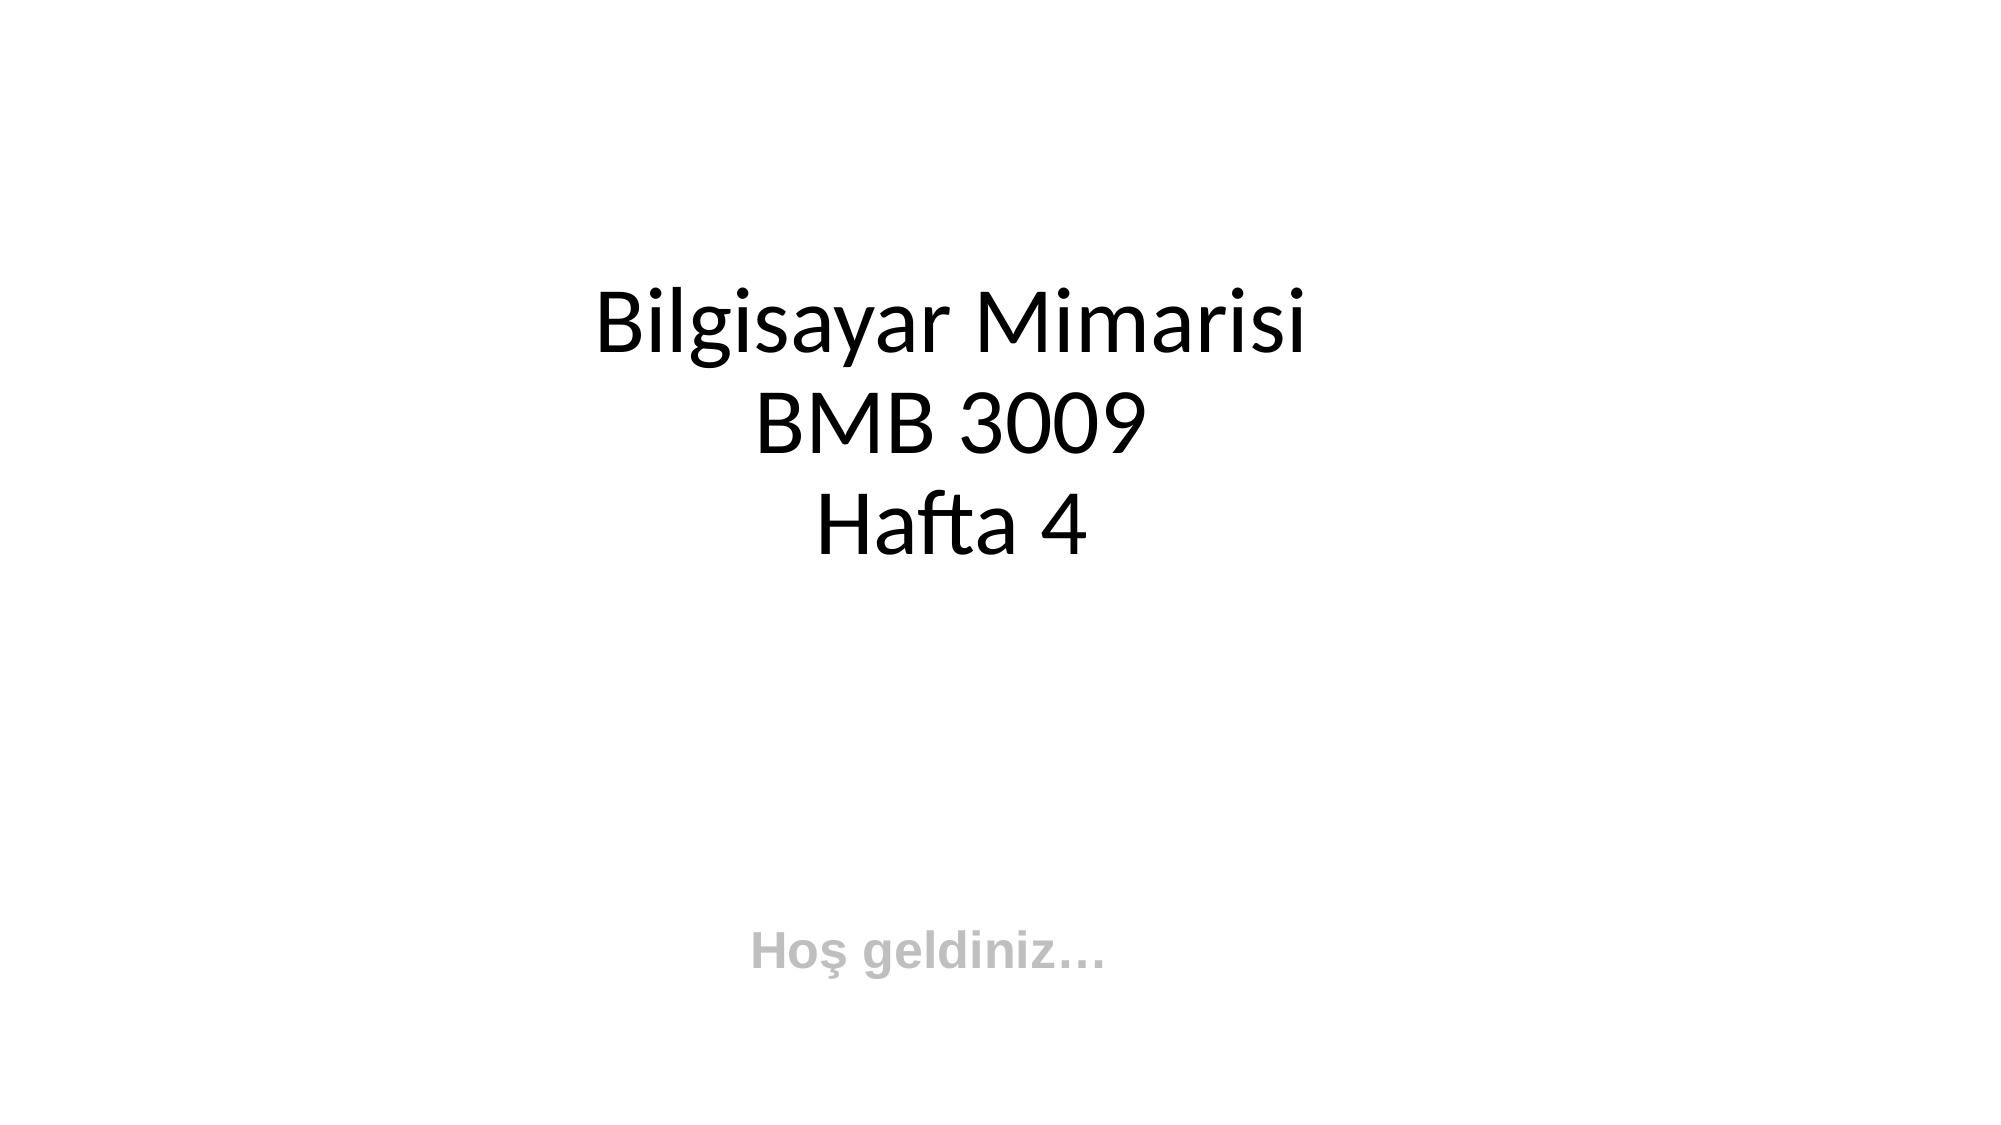

# Bilgisayar Mimarisi BMB 3009 Hafta 4

Hoş geldiniz…